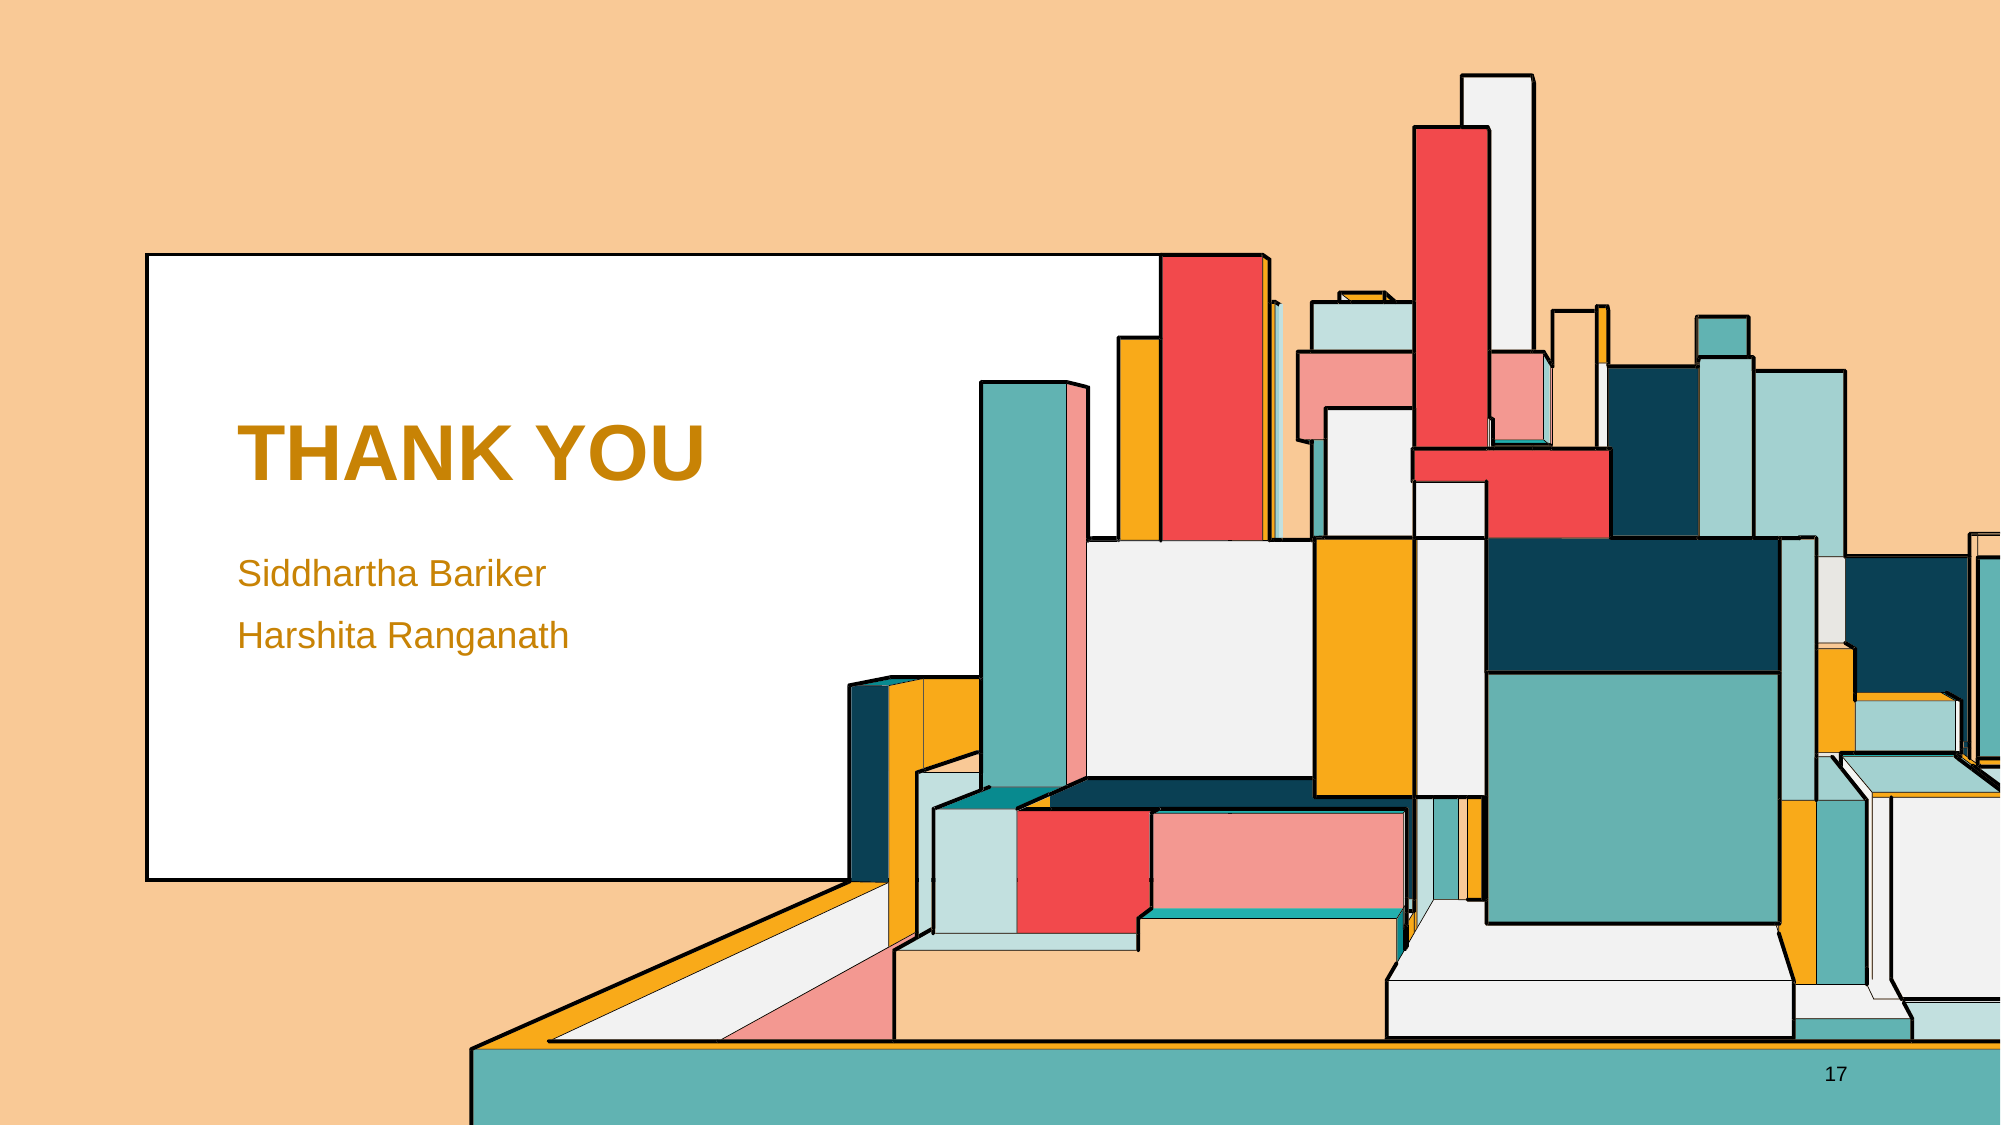

# THANK YOU
Siddhartha Bariker
Harshita Ranganath
17